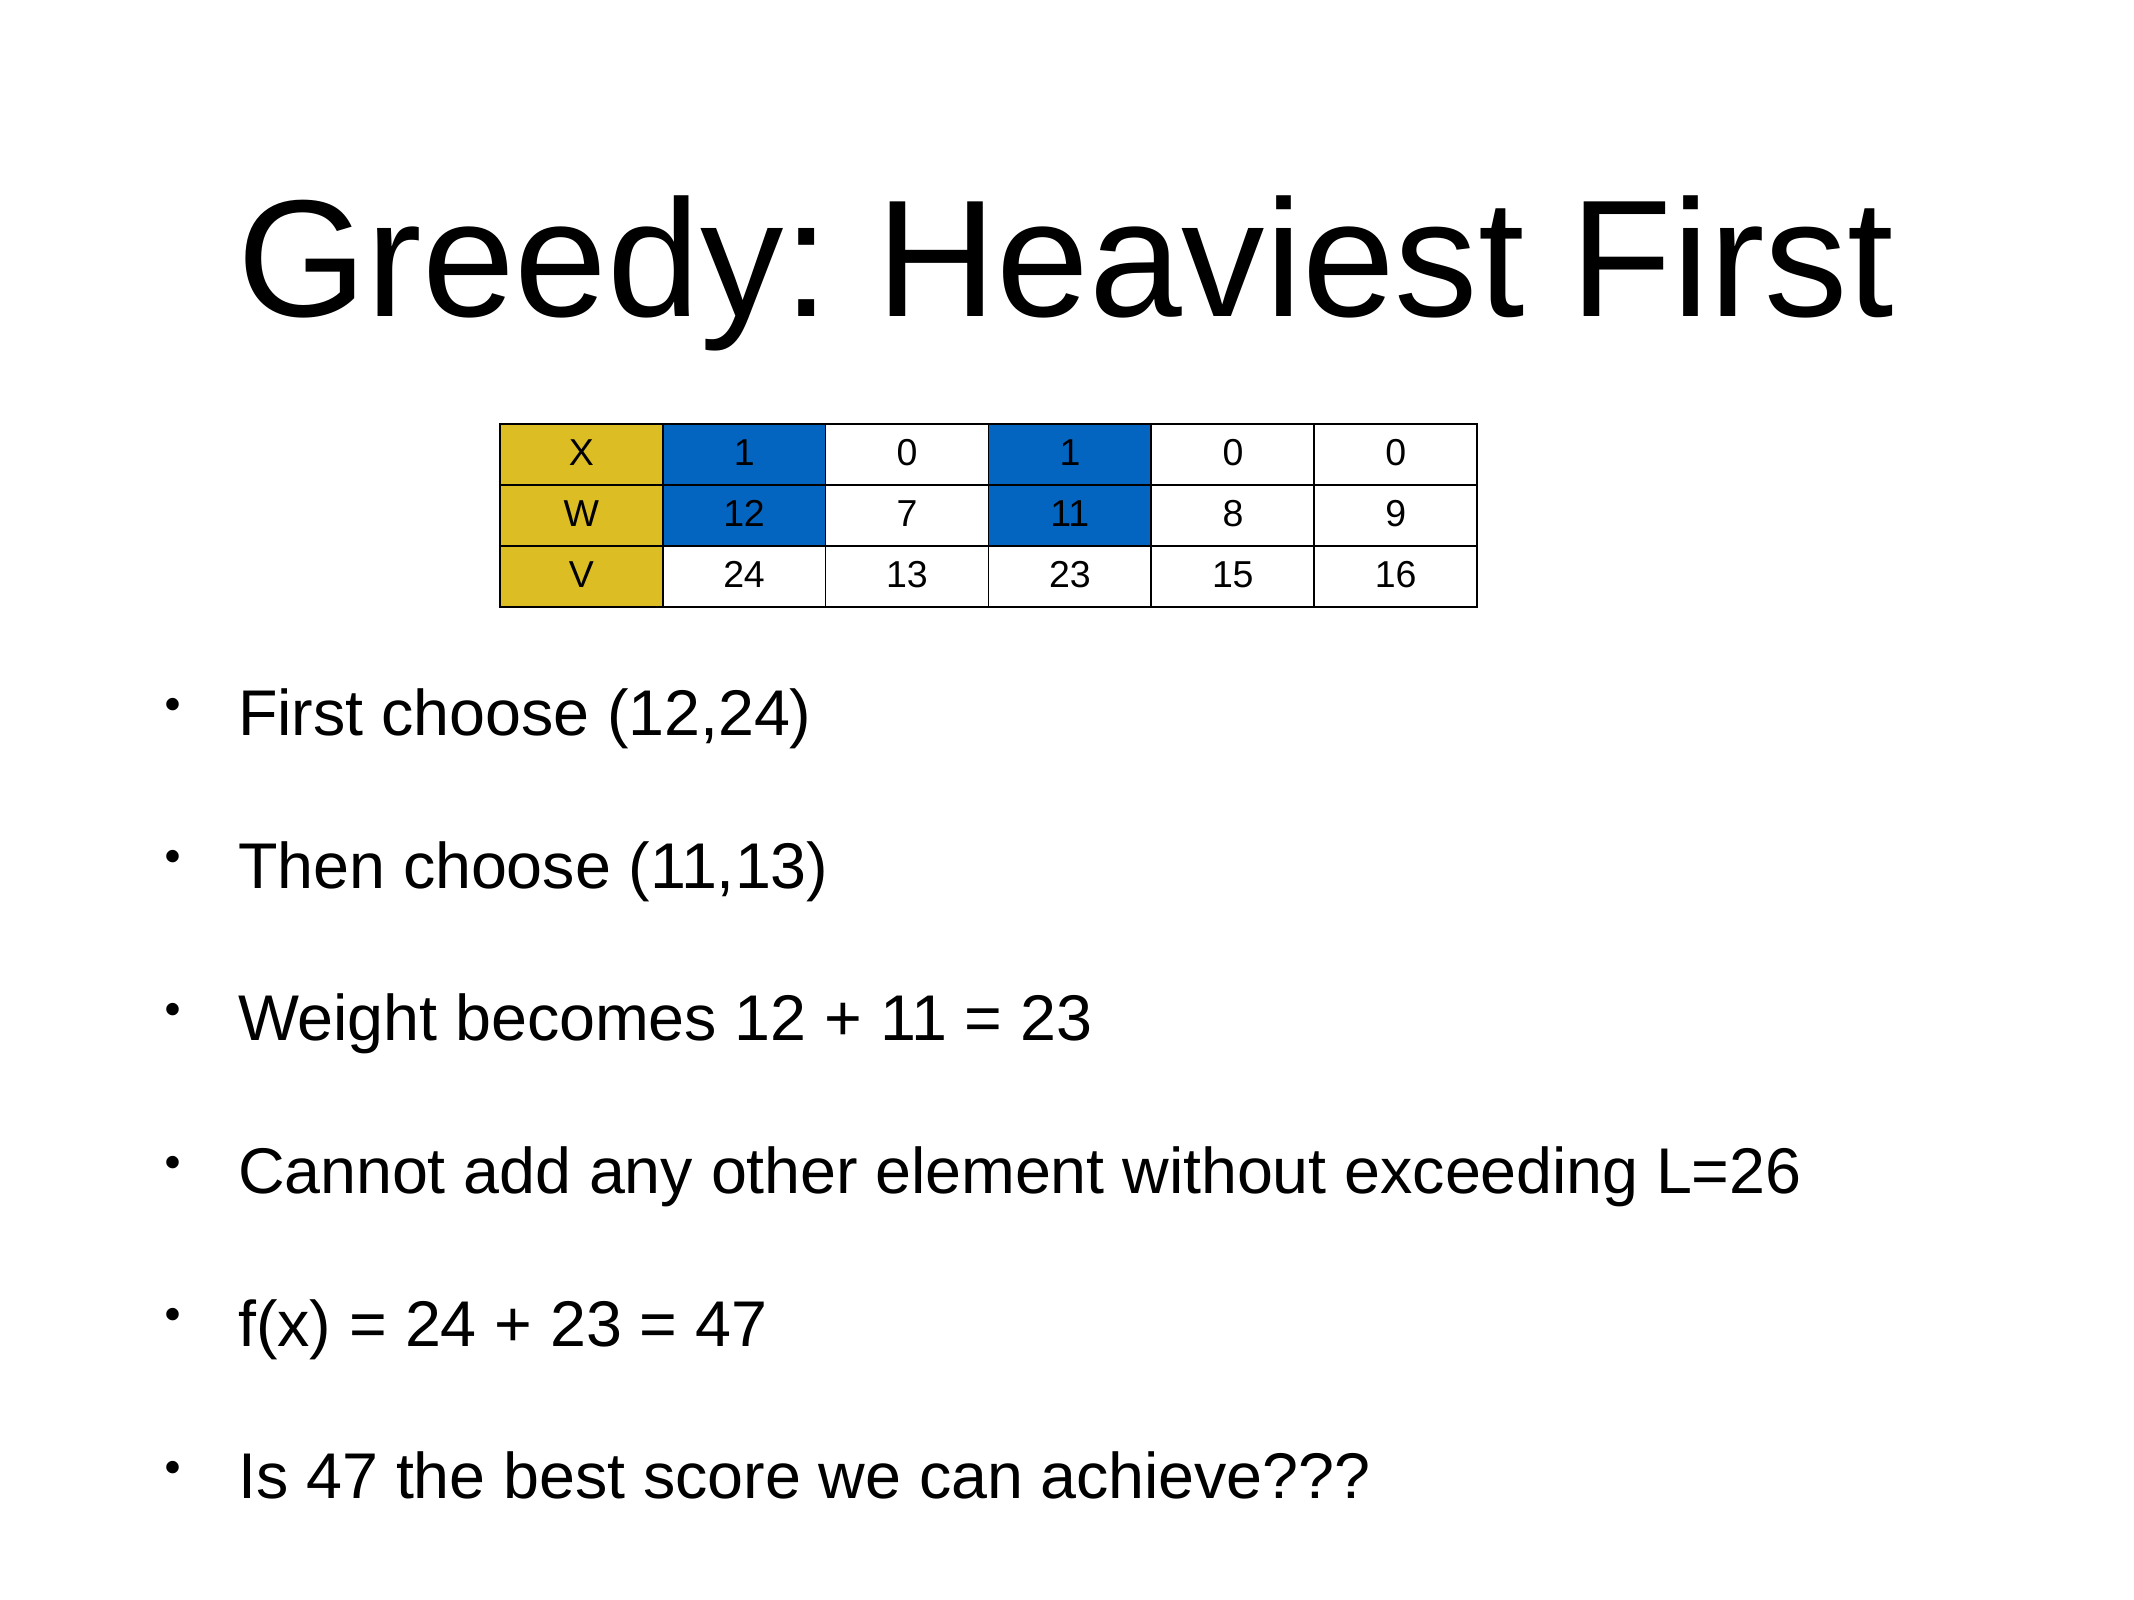

# Greedy: Heaviest First
| X | 1 | 0 | 1 | 0 | 0 |
| --- | --- | --- | --- | --- | --- |
| W | 12 | 7 | 11 | 8 | 9 |
| V | 24 | 13 | 23 | 15 | 16 |
First choose (12,24)
Then choose (11,13)
Weight becomes 12 + 11 = 23
Cannot add any other element without exceeding L=26
f(x) = 24 + 23 = 47
Is 47 the best score we can achieve???